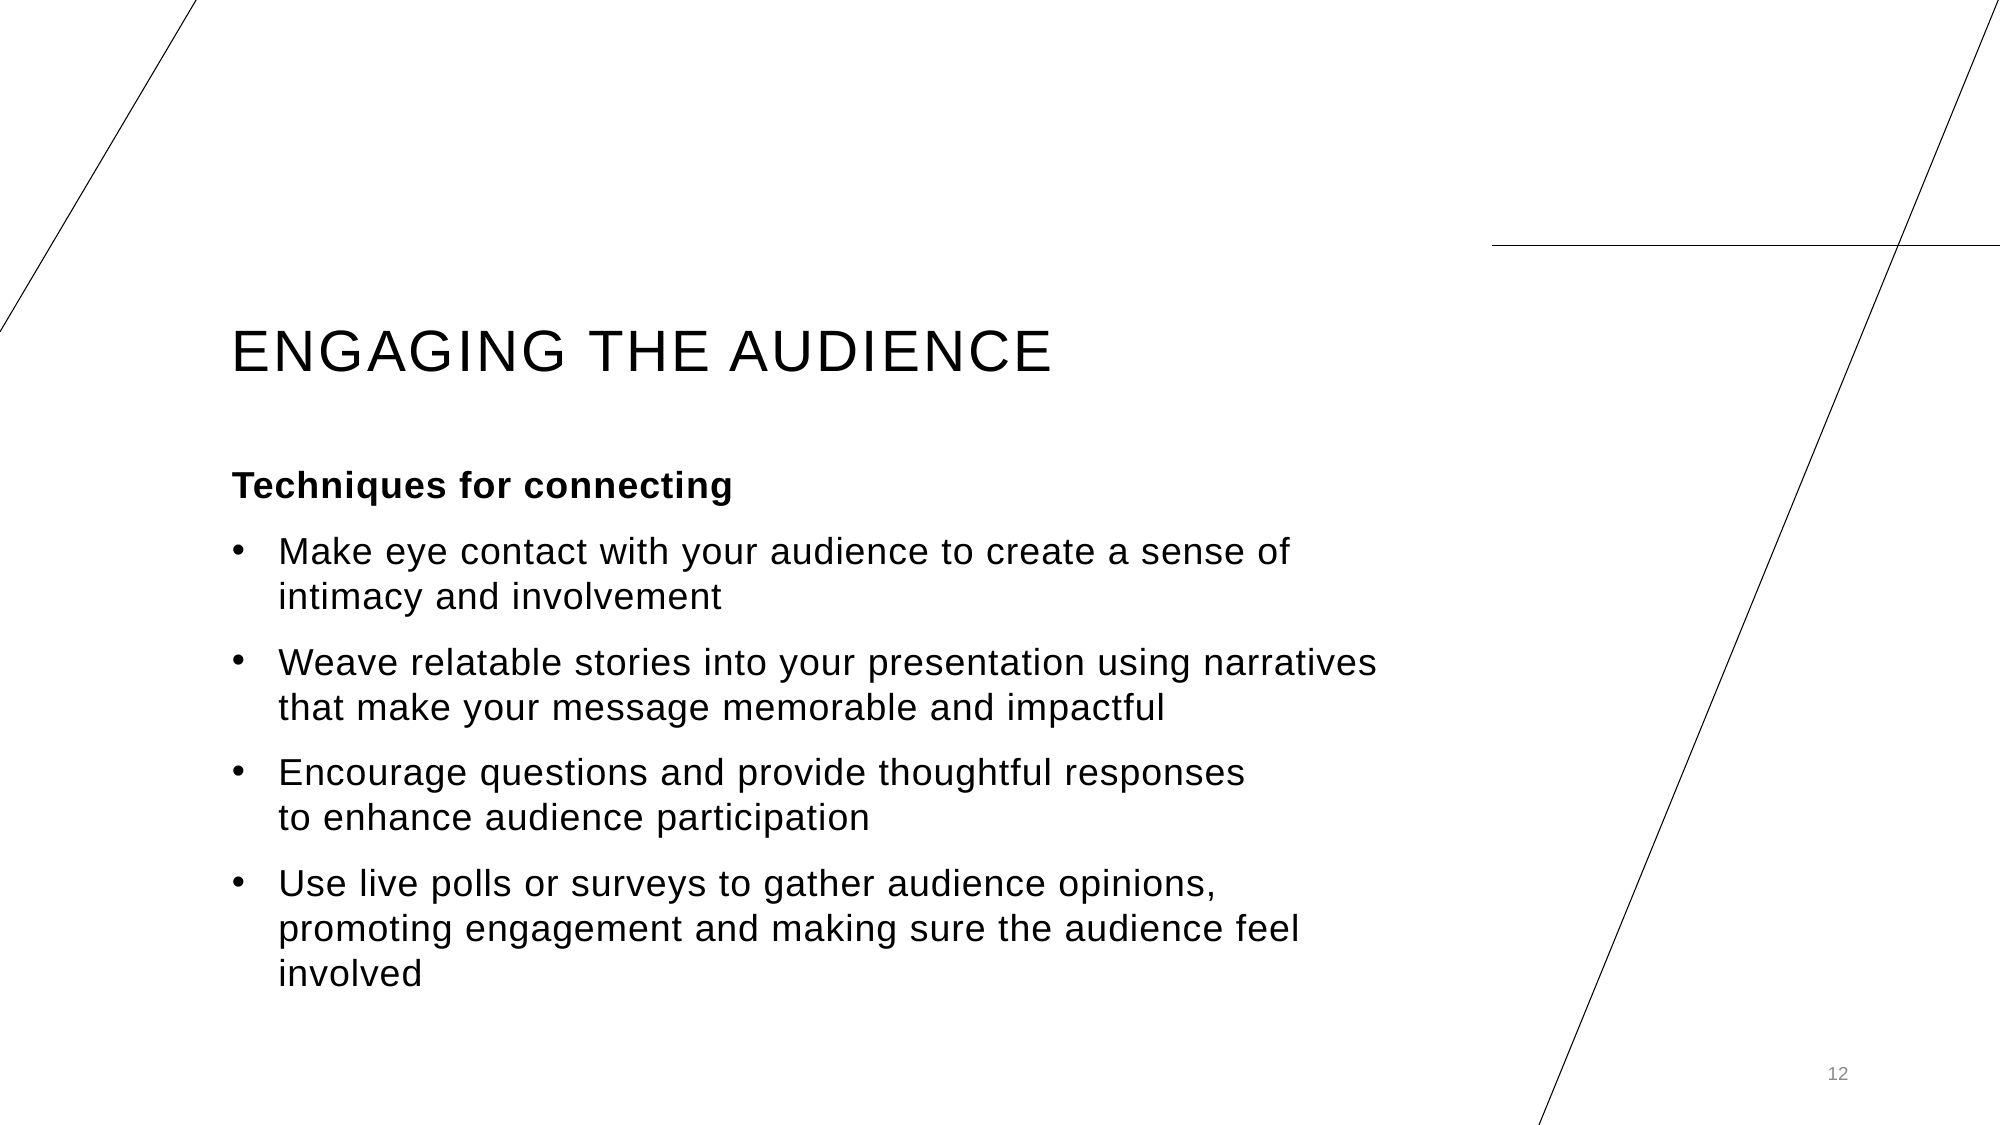

# Engaging the audience
Techniques for connecting
Make eye contact with your audience to create a sense of intimacy and involvement
Weave relatable stories into your presentation using narratives that make your message memorable and impactful
Encourage questions and provide thoughtful responses to enhance audience participation
Use live polls or surveys to gather audience opinions, promoting engagement and making sure the audience feel involved
12